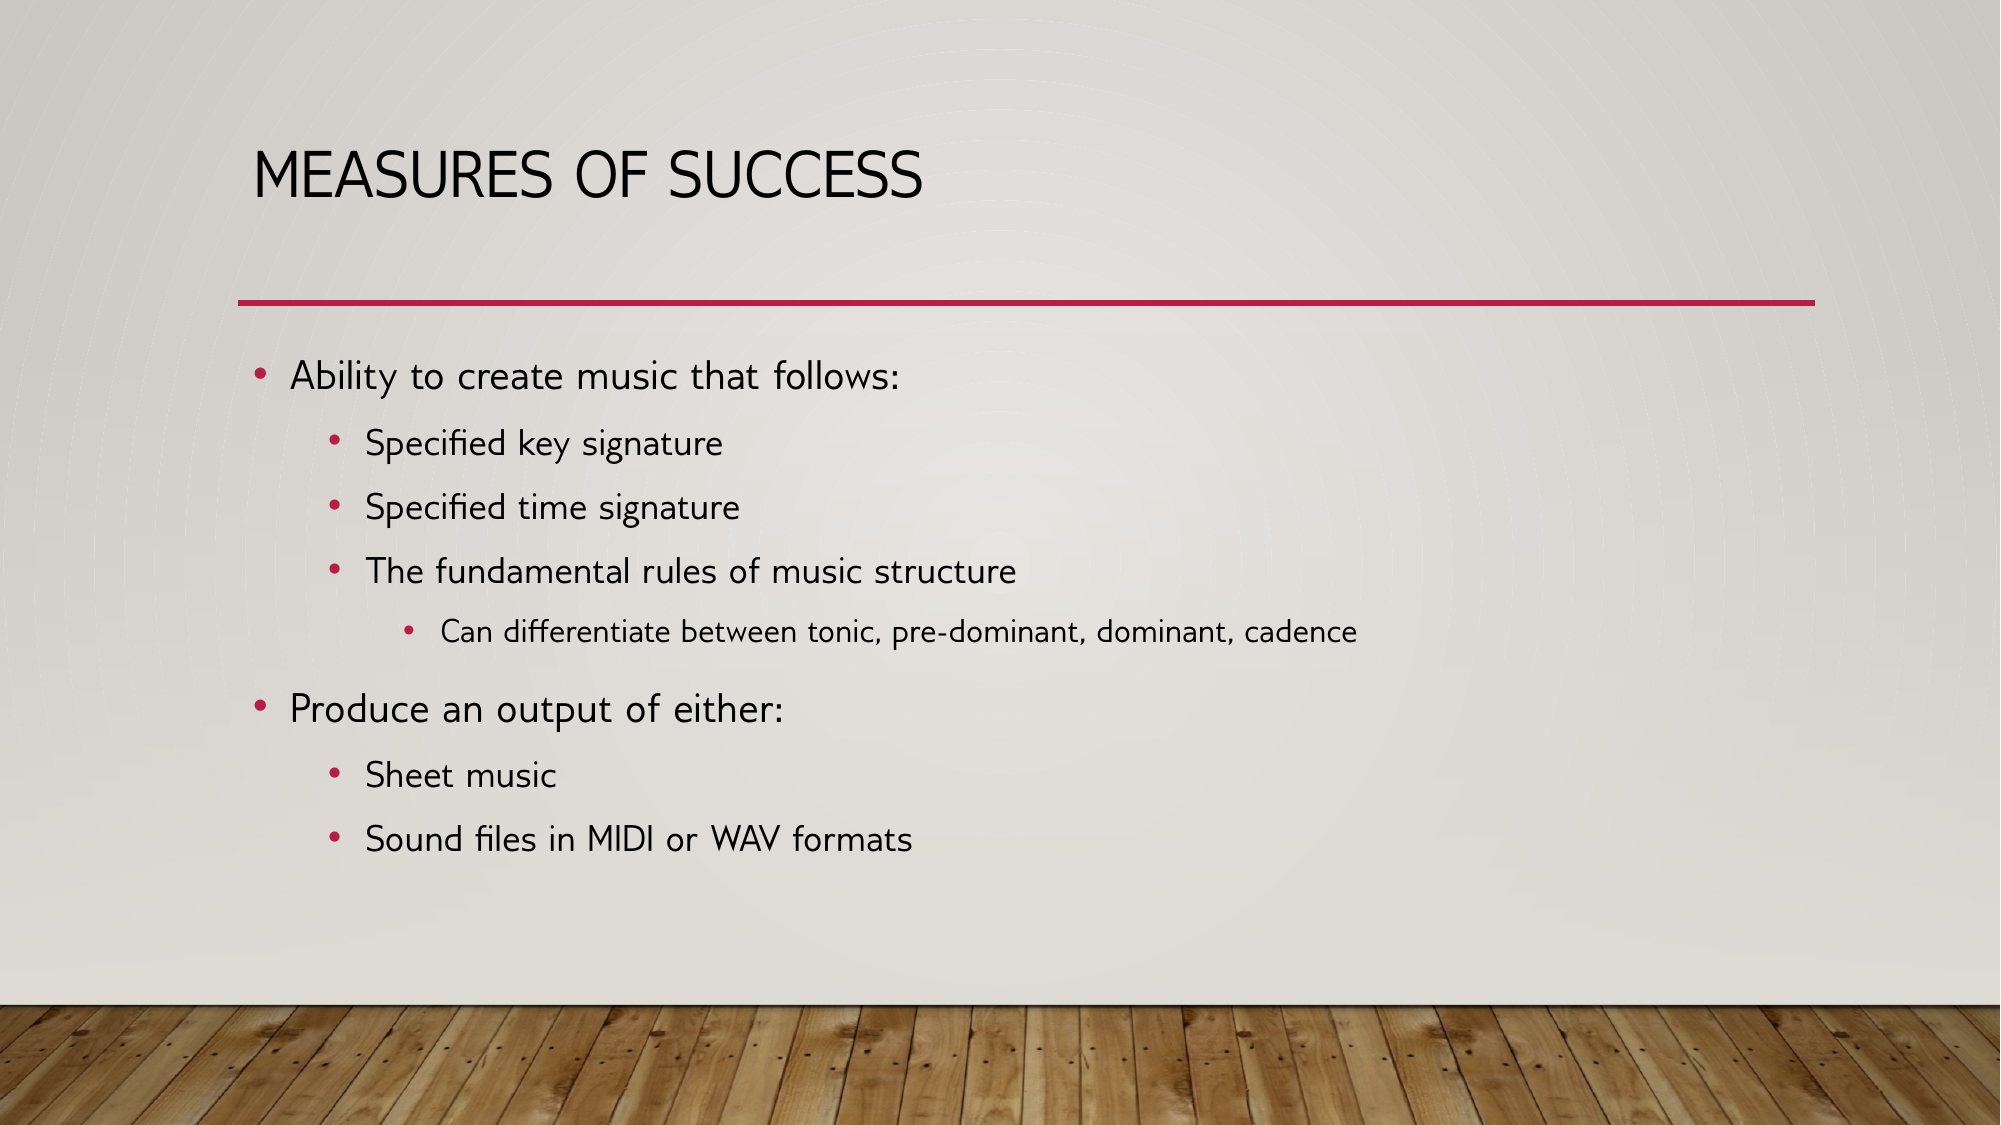

# Measures of success
Ability to create music that follows:
Specified key signature
Specified time signature
The fundamental rules of music structure
Can differentiate between tonic, pre-dominant, dominant, cadence
Produce an output of either:
Sheet music
Sound files in MIDI or WAV formats